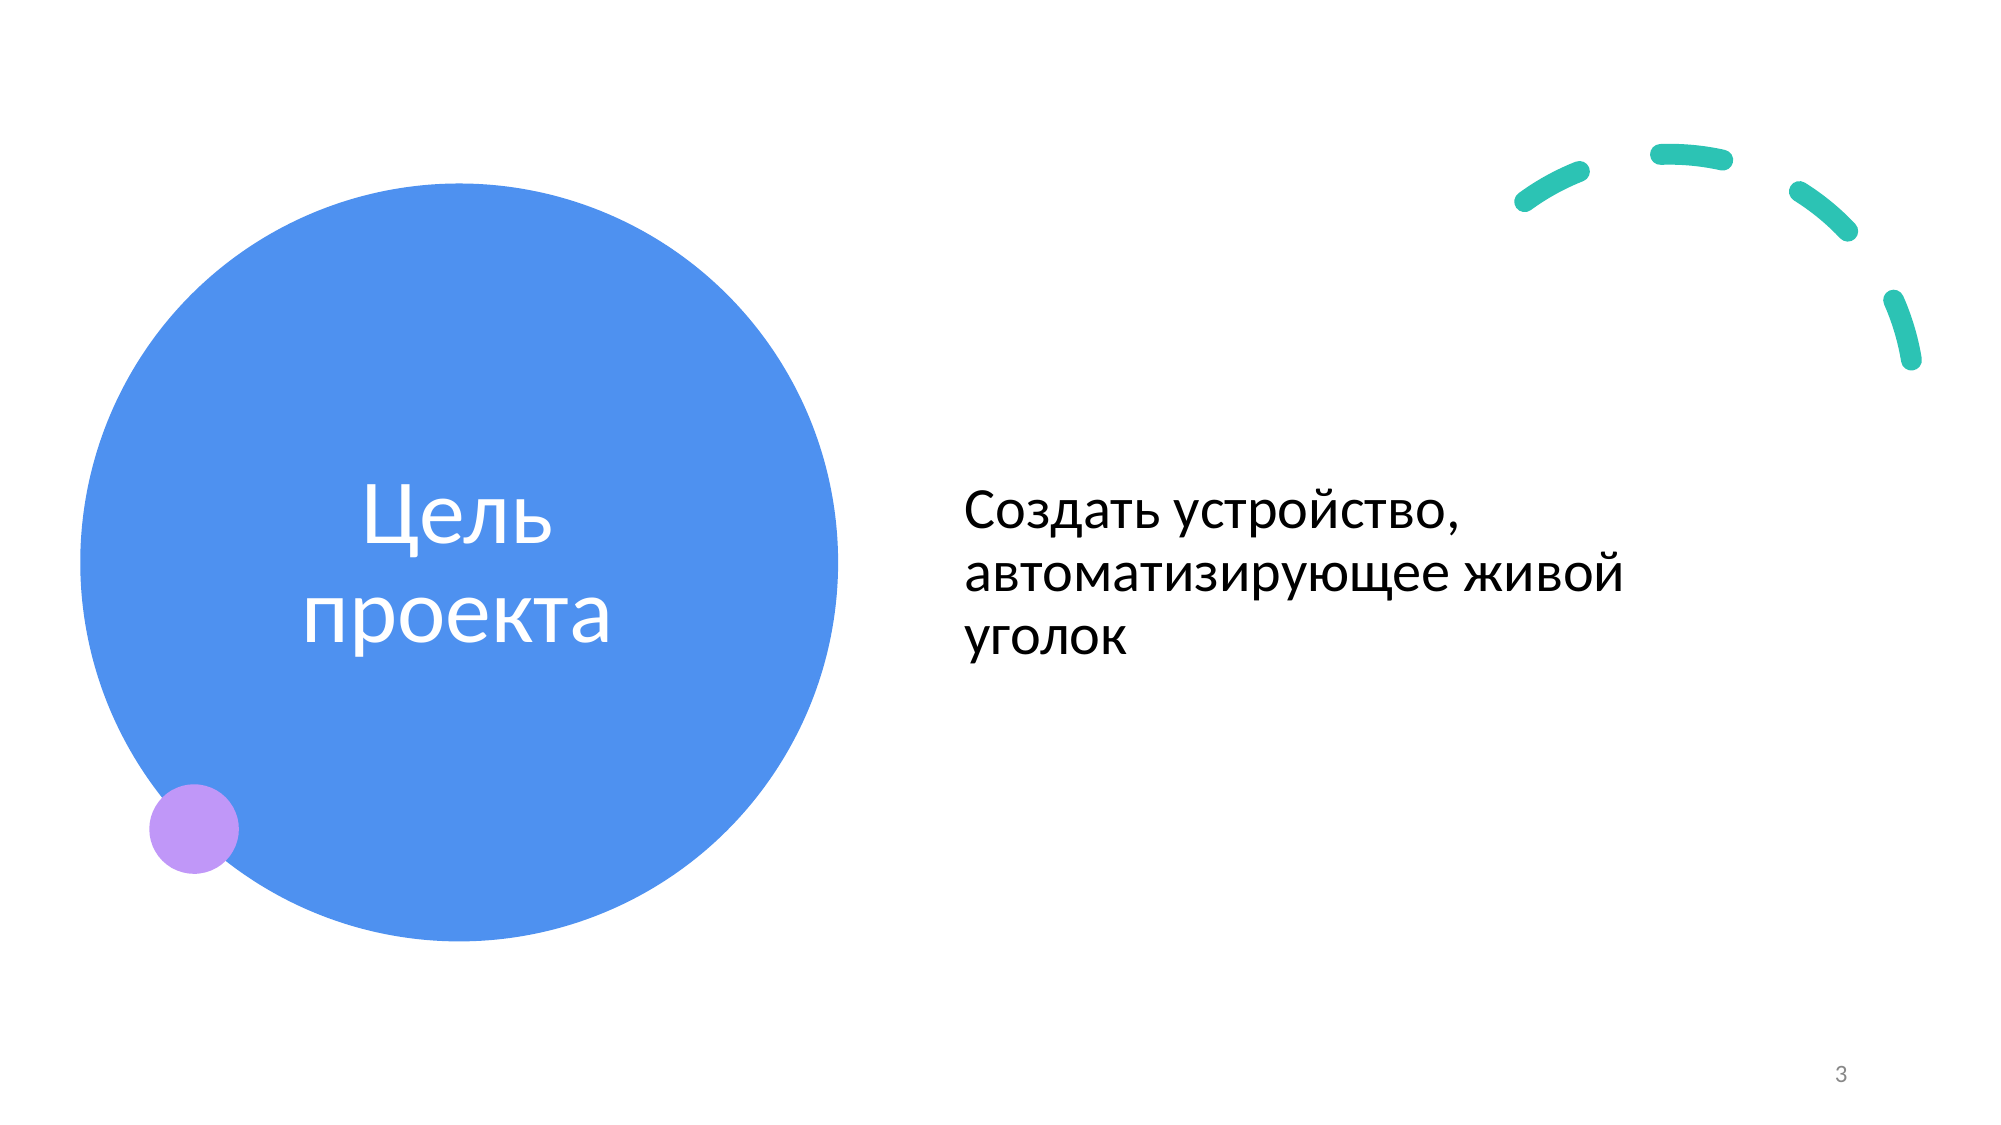

# Цель проекта
Создать устройство, автоматизирующее живой уголок
3